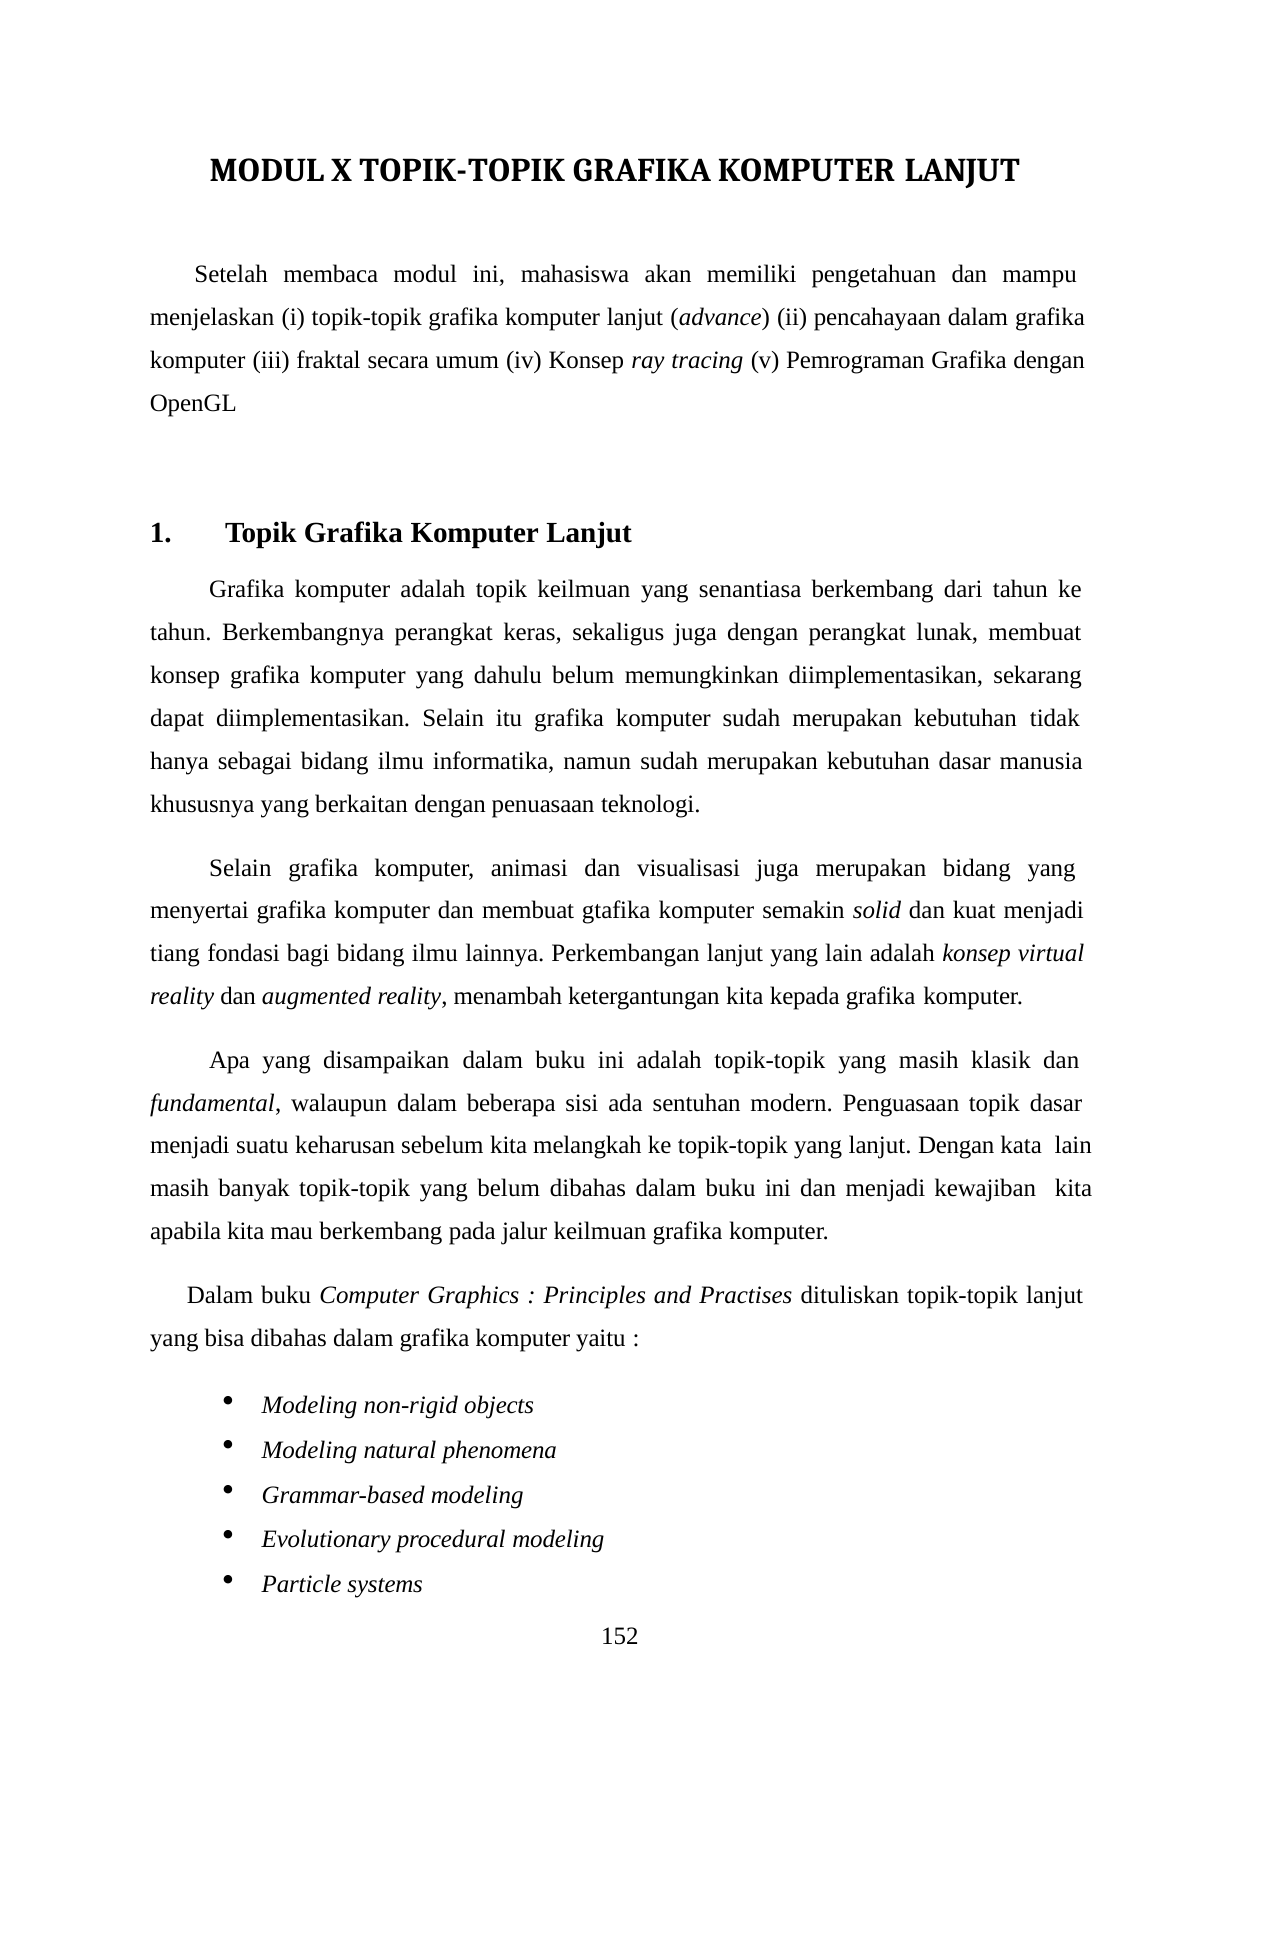

MODUL X TOPIK-TOPIK GRAFIKA KOMPUTER LANJUT

Setelah membaca modul ini, mahasiswa akan memiliki pengetahuan dan mampu  menjelaskan (i) topik-topik grafika komputer lanjut (advance) (ii) pencahayaan dalam grafika  komputer (iii) fraktal secara umum (iv) Konsep ray tracing (v) Pemrograman Grafika dengan  OpenGL
Topik Grafika Komputer Lanjut
Grafika komputer adalah topik keilmuan yang senantiasa berkembang dari tahun ke  tahun. Berkembangnya perangkat keras, sekaligus juga dengan perangkat lunak, membuat  konsep grafika komputer yang dahulu belum memungkinkan diimplementasikan, sekarang  dapat diimplementasikan. Selain itu grafika komputer sudah merupakan kebutuhan tidak  hanya sebagai bidang ilmu informatika, namun sudah merupakan kebutuhan dasar manusia  khususnya yang berkaitan dengan penuasaan teknologi.
Selain grafika komputer, animasi dan visualisasi juga merupakan bidang yang  menyertai grafika komputer dan membuat gtafika komputer semakin solid dan kuat menjadi  tiang fondasi bagi bidang ilmu lainnya. Perkembangan lanjut yang lain adalah konsep virtual  reality dan augmented reality, menambah ketergantungan kita kepada grafika komputer.
Apa yang disampaikan dalam buku ini adalah topik-topik yang masih klasik dan  fundamental, walaupun dalam beberapa sisi ada sentuhan modern. Penguasaan topik dasar  menjadi suatu keharusan sebelum kita melangkah ke topik-topik yang lanjut. Dengan kata  lain masih banyak topik-topik yang belum dibahas dalam buku ini dan menjadi kewajiban  kita apabila kita mau berkembang pada jalur keilmuan grafika komputer.
Dalam buku Computer Graphics : Principles and Practises dituliskan topik-topik lanjut  yang bisa dibahas dalam grafika komputer yaitu :

Modeling non-rigid objects
Modeling natural phenomena
Grammar-based modeling
Evolutionary procedural modeling
Particle systems
152